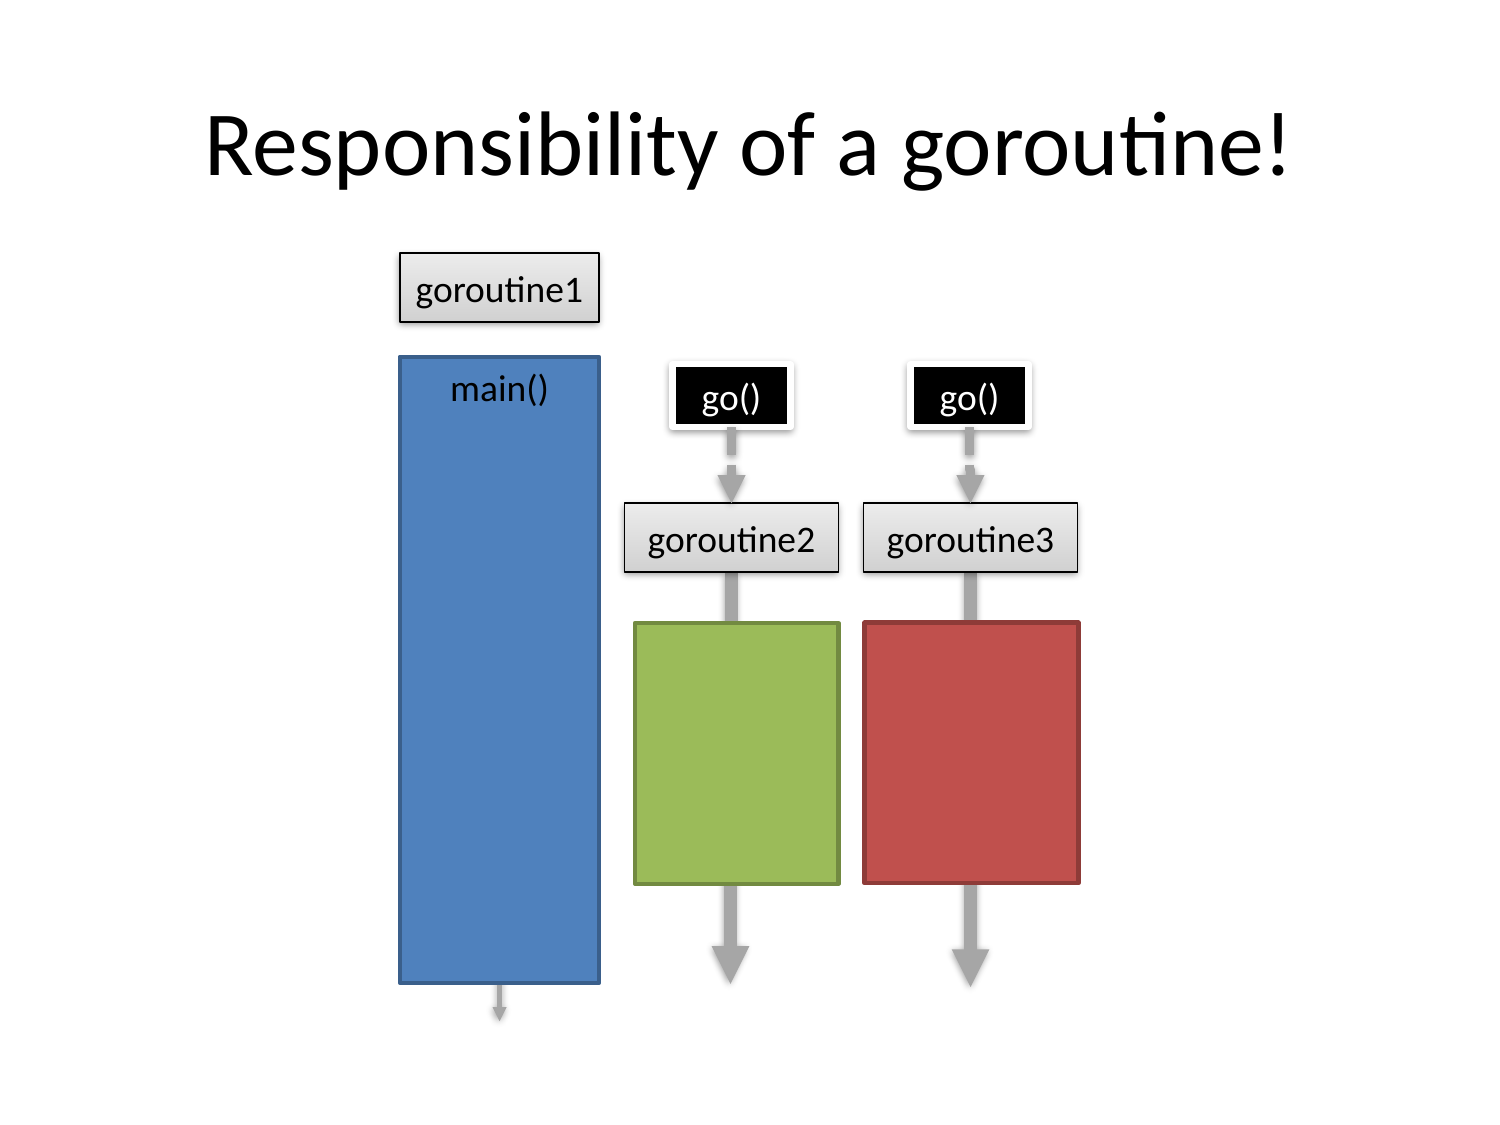

# Responsibility of a goroutine!
goroutine1

main()
go()
go()
goroutine2
goroutine3